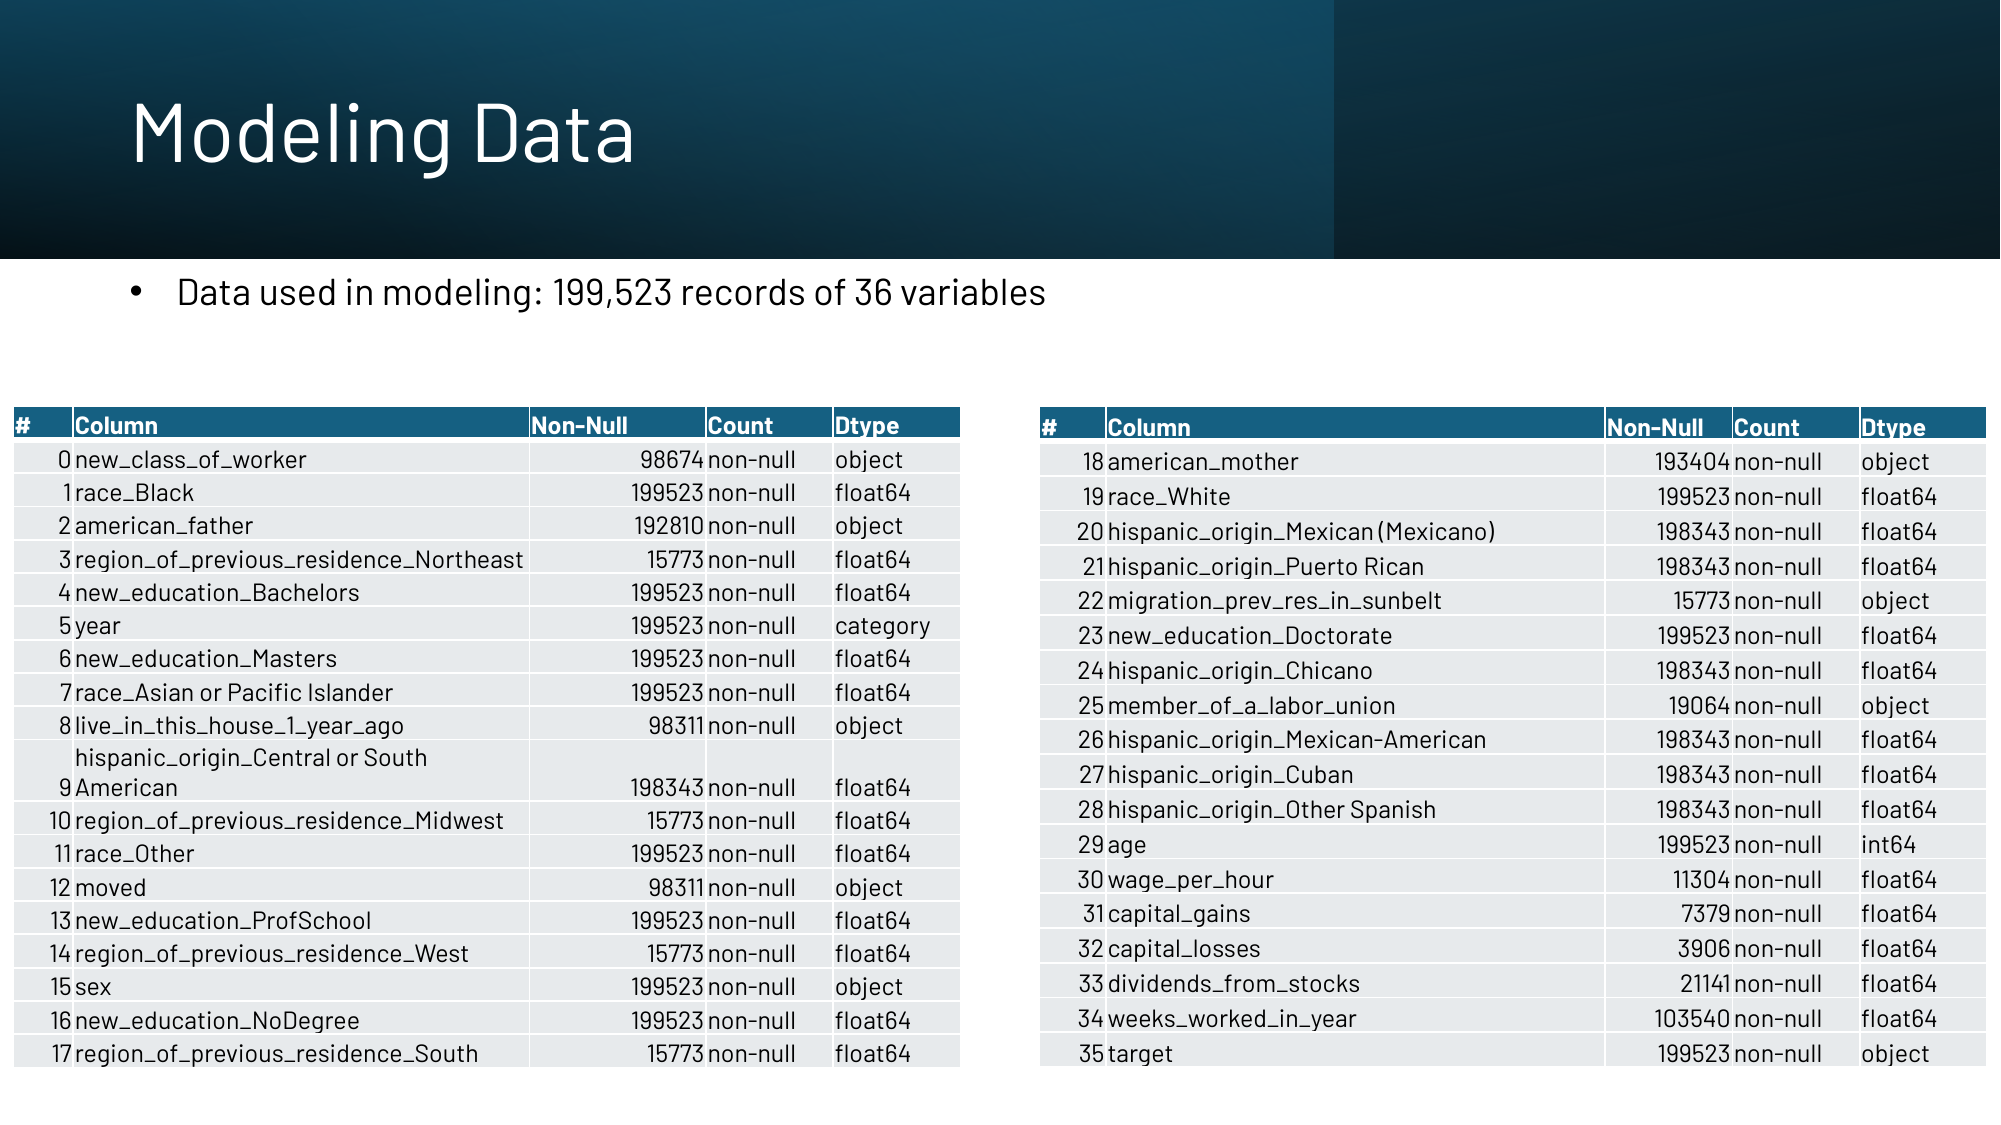

Modeling Data
Data used in modeling: 199,523 records of 36 variables
| # | Column | Non-Null | Count | Dtype |
| --- | --- | --- | --- | --- |
| 18 | american\_mother | 193404 | non-null | object |
| 19 | race\_White | 199523 | non-null | float64 |
| 20 | hispanic\_origin\_Mexican (Mexicano) | 198343 | non-null | float64 |
| 21 | hispanic\_origin\_Puerto Rican | 198343 | non-null | float64 |
| 22 | migration\_prev\_res\_in\_sunbelt | 15773 | non-null | object |
| 23 | new\_education\_Doctorate | 199523 | non-null | float64 |
| 24 | hispanic\_origin\_Chicano | 198343 | non-null | float64 |
| 25 | member\_of\_a\_labor\_union | 19064 | non-null | object |
| 26 | hispanic\_origin\_Mexican-American | 198343 | non-null | float64 |
| 27 | hispanic\_origin\_Cuban | 198343 | non-null | float64 |
| 28 | hispanic\_origin\_Other Spanish | 198343 | non-null | float64 |
| 29 | age | 199523 | non-null | int64 |
| 30 | wage\_per\_hour | 11304 | non-null | float64 |
| 31 | capital\_gains | 7379 | non-null | float64 |
| 32 | capital\_losses | 3906 | non-null | float64 |
| 33 | dividends\_from\_stocks | 21141 | non-null | float64 |
| 34 | weeks\_worked\_in\_year | 103540 | non-null | float64 |
| 35 | target | 199523 | non-null | object |
| # | Column | Non-Null | Count | Dtype |
| --- | --- | --- | --- | --- |
| 0 | new\_class\_of\_worker | 98674 | non-null | object |
| 1 | race\_Black | 199523 | non-null | float64 |
| 2 | american\_father | 192810 | non-null | object |
| 3 | region\_of\_previous\_residence\_Northeast | 15773 | non-null | float64 |
| 4 | new\_education\_Bachelors | 199523 | non-null | float64 |
| 5 | year | 199523 | non-null | category |
| 6 | new\_education\_Masters | 199523 | non-null | float64 |
| 7 | race\_Asian or Pacific Islander | 199523 | non-null | float64 |
| 8 | live\_in\_this\_house\_1\_year\_ago | 98311 | non-null | object |
| 9 | hispanic\_origin\_Central or South American | 198343 | non-null | float64 |
| 10 | region\_of\_previous\_residence\_Midwest | 15773 | non-null | float64 |
| 11 | race\_Other | 199523 | non-null | float64 |
| 12 | moved | 98311 | non-null | object |
| 13 | new\_education\_ProfSchool | 199523 | non-null | float64 |
| 14 | region\_of\_previous\_residence\_West | 15773 | non-null | float64 |
| 15 | sex | 199523 | non-null | object |
| 16 | new\_education\_NoDegree | 199523 | non-null | float64 |
| 17 | region\_of\_previous\_residence\_South | 15773 | non-null | float64 |